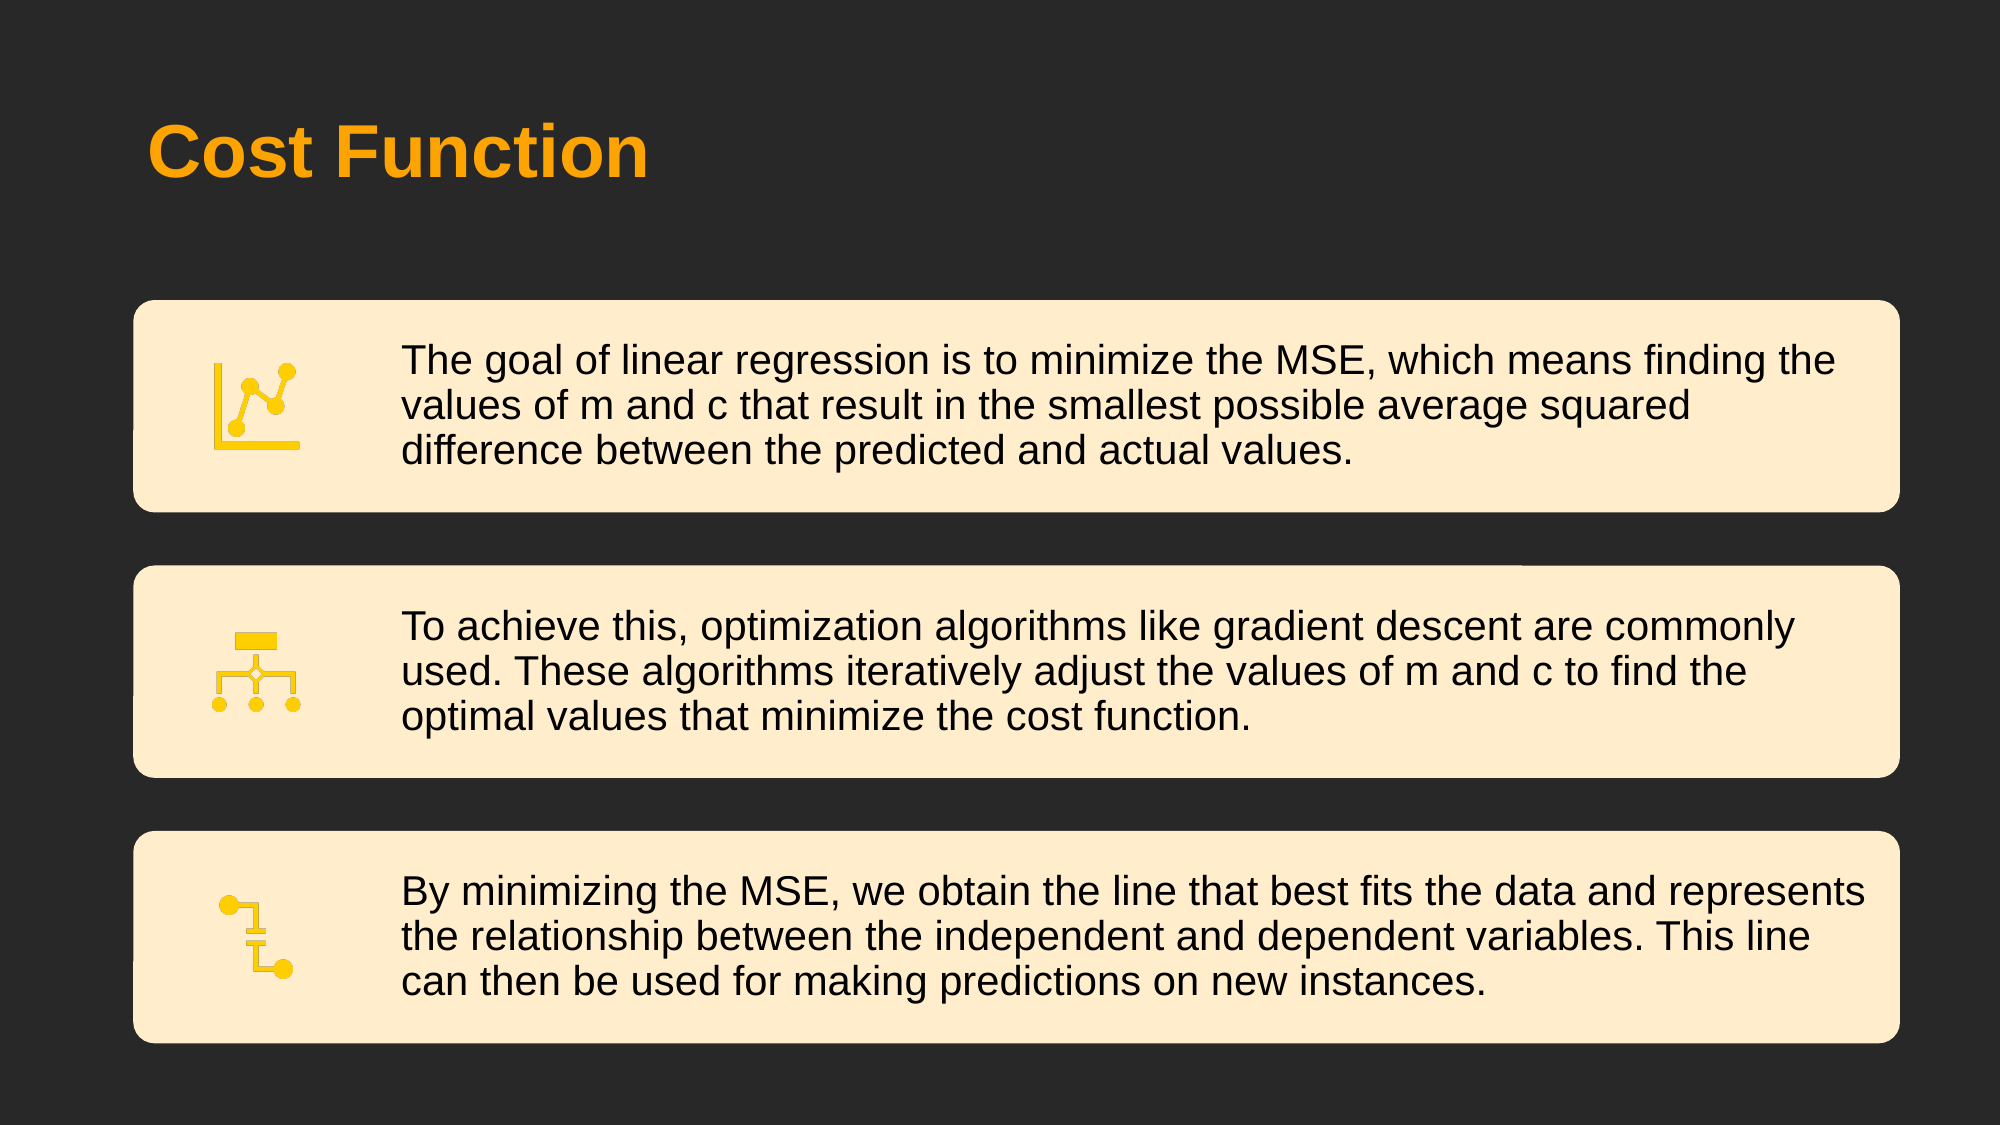

# Cost Function
The goal of linear regression is to minimize the MSE, which means finding the values of m and c that result in the smallest possible average squared difference between the predicted and actual values.
To achieve this, optimization algorithms like gradient descent are commonly used. These algorithms iteratively adjust the values of m and c to find the optimal values that minimize the cost function.
By minimizing the MSE, we obtain the line that best fits the data and represents the relationship between the independent and dependent variables. This line can then be used for making predictions on new instances.